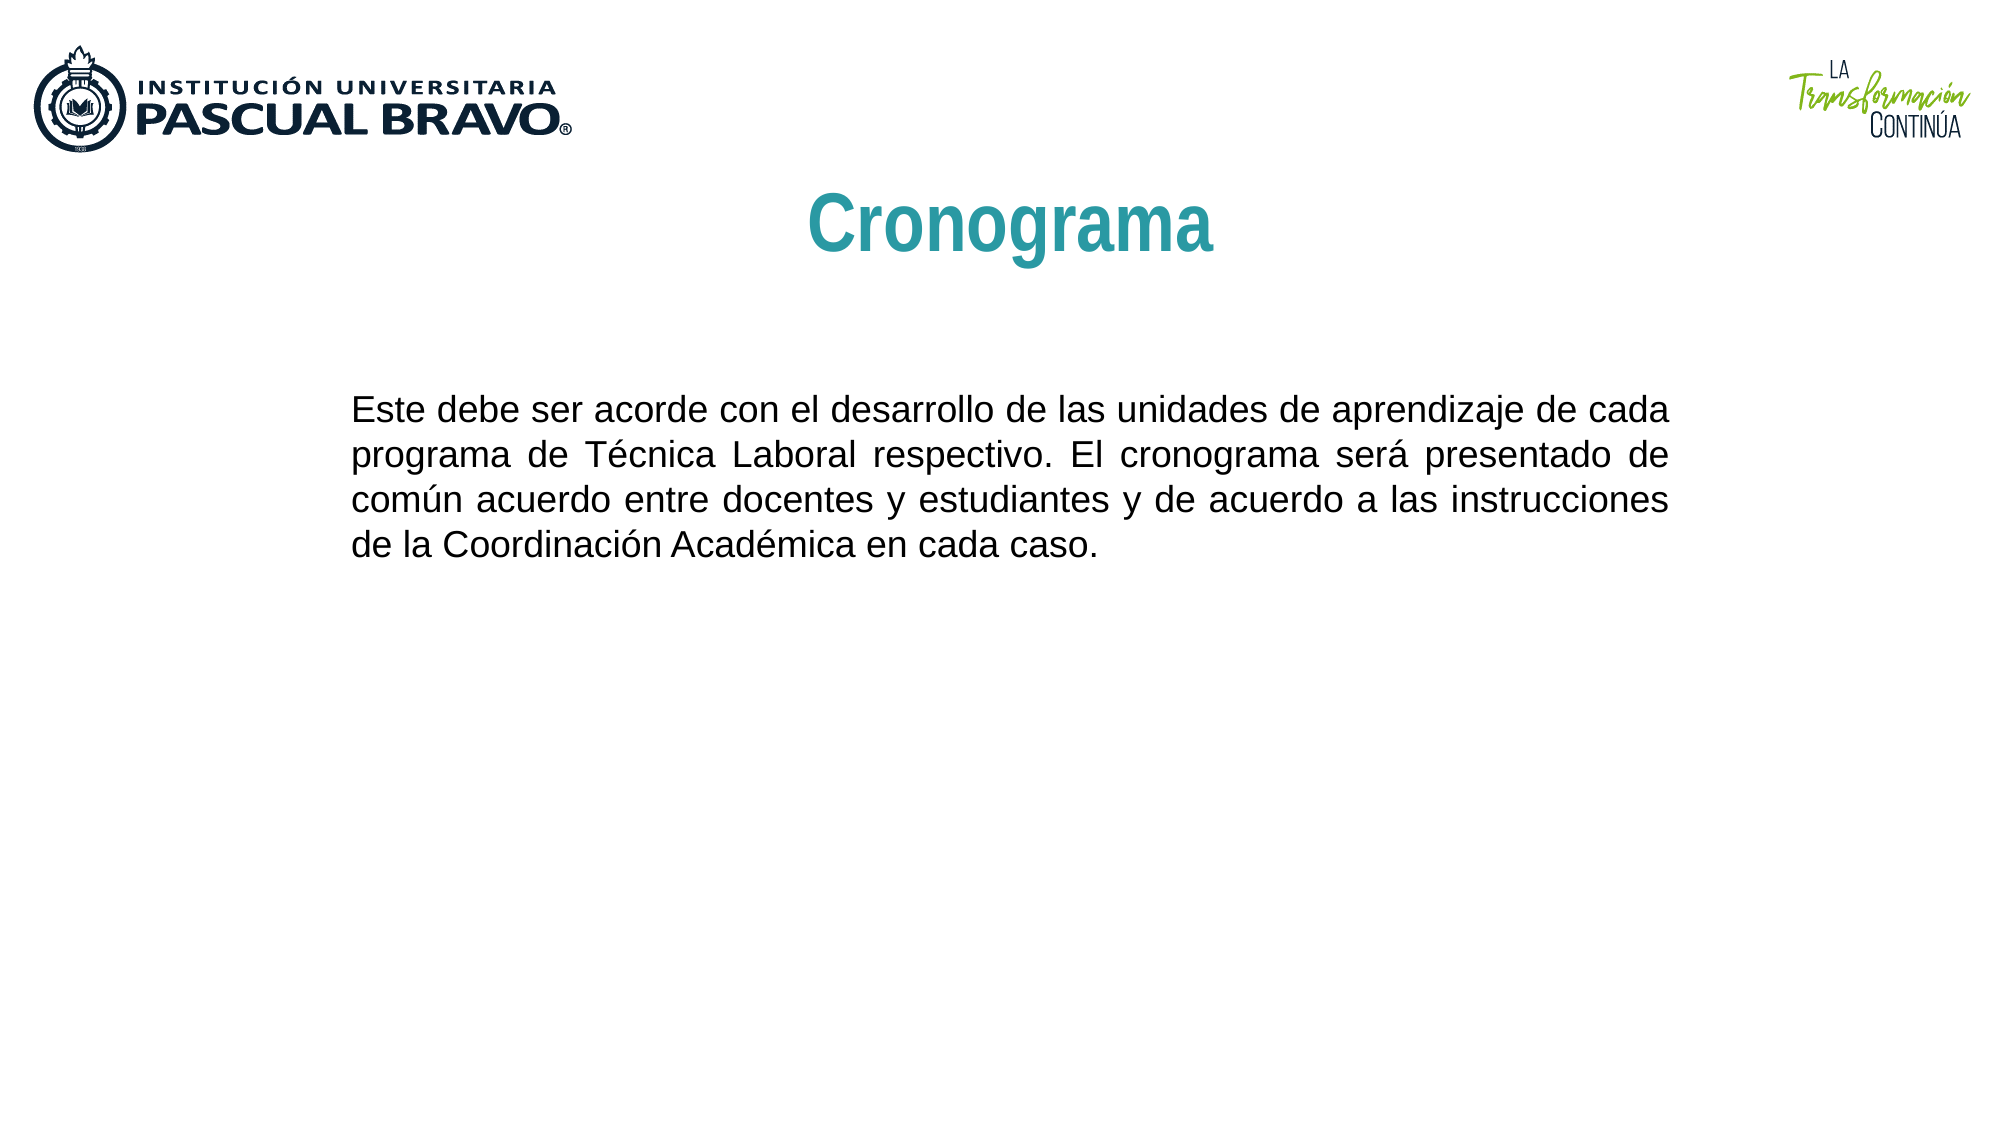

Cronograma
Este debe ser acorde con el desarrollo de las unidades de aprendizaje de cada programa de Técnica Laboral respectivo. El cronograma será presentado de común acuerdo entre docentes y estudiantes y de acuerdo a las instrucciones de la Coordinación Académica en cada caso.